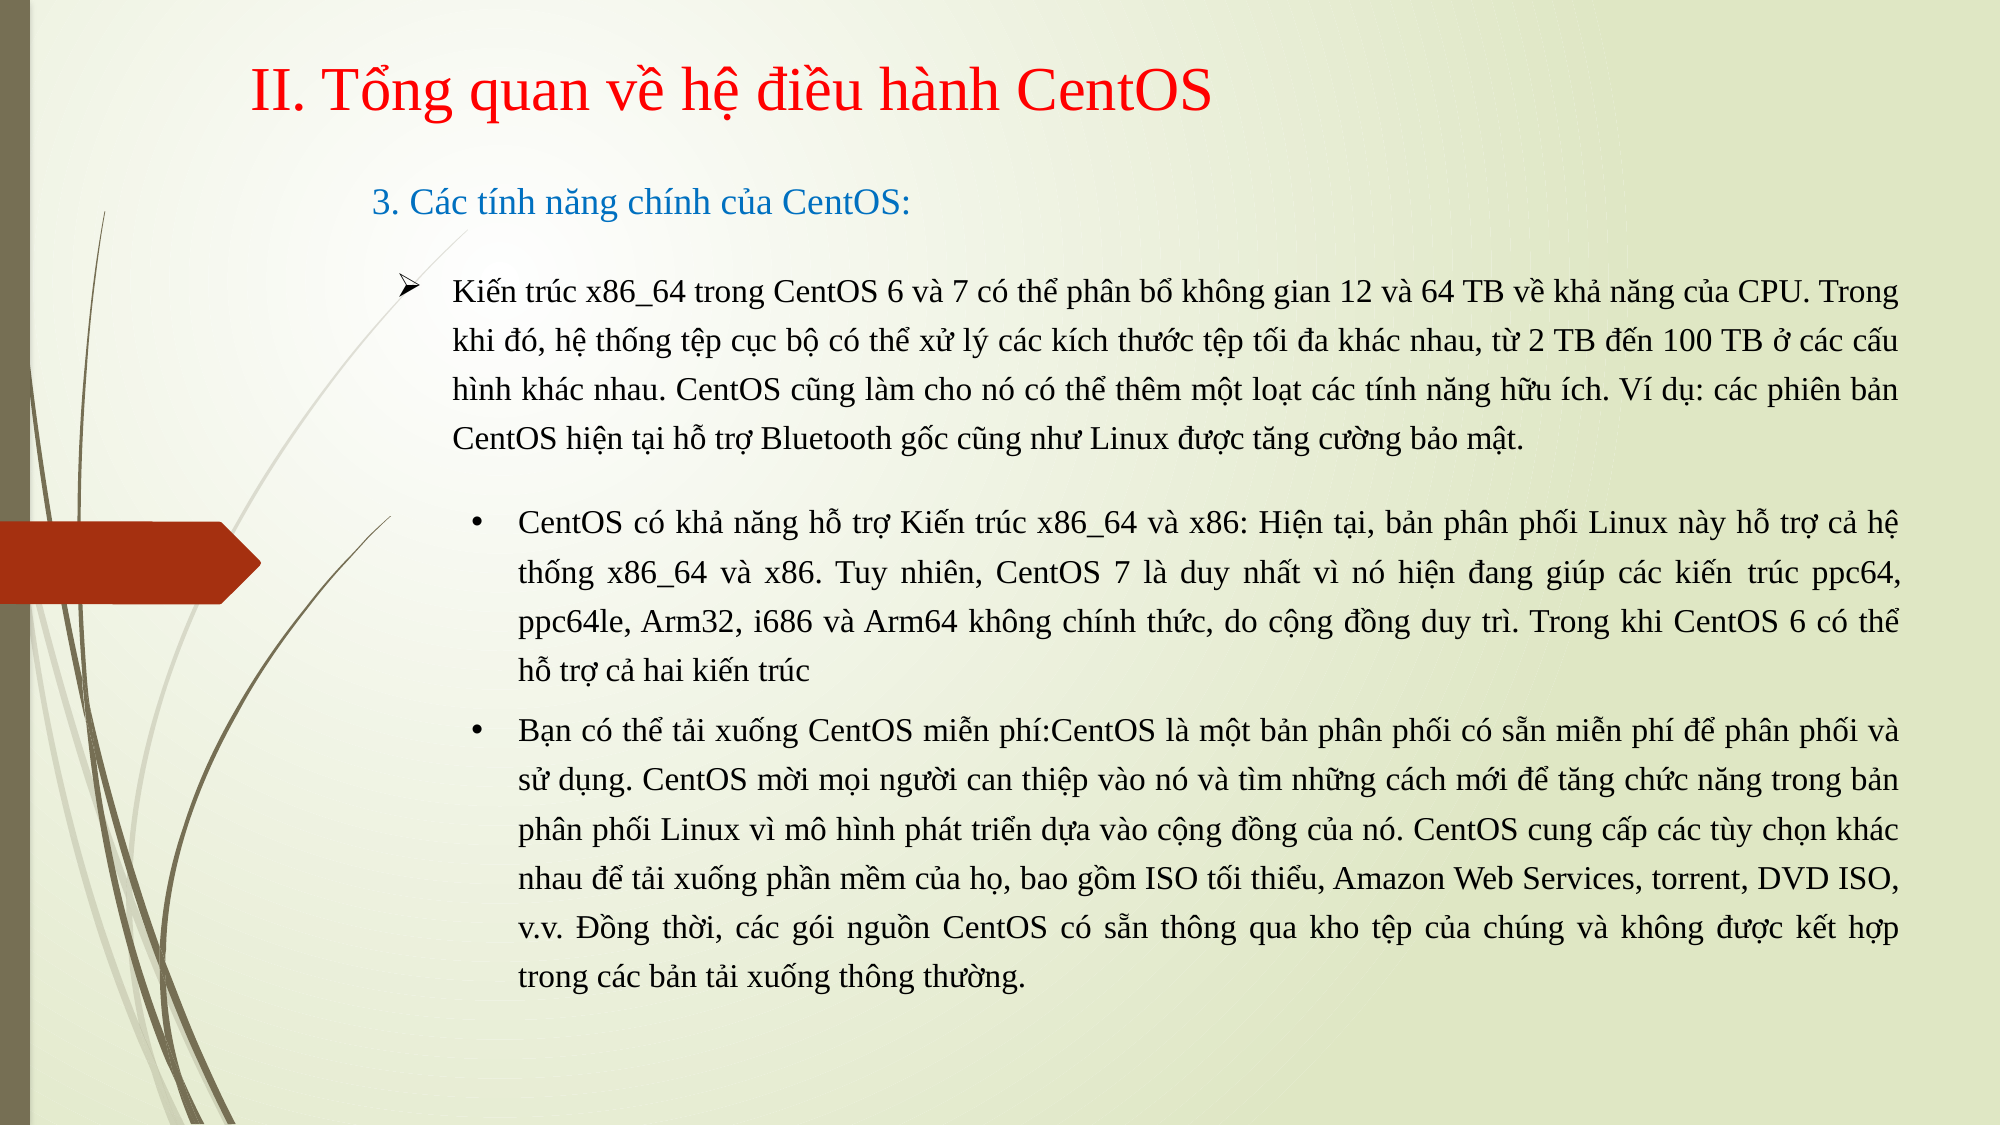

# II. Tổng quan về hệ điều hành CentOS
3. Các tính năng chính của CentOS:

Kiến trúc x86_64 trong CentOS 6 và 7 có thể phân bổ không gian 12 và 64 TB về khả năng của CPU. Trong khi đó, hệ thống tệp cục bộ có thể xử lý các kích thước tệp tối đa khác nhau, từ 2 TB đến 100 TB ở các cấu hình khác nhau. CentOS cũng làm cho nó có thể thêm một loạt các tính năng hữu ích. Ví dụ: các phiên bản CentOS hiện tại hỗ trợ Bluetooth gốc cũng như Linux được tăng cường bảo mật.
CentOS có khả năng hỗ trợ Kiến trúc x86_64 và x86: Hiện tại, bản phân phối Linux này hỗ trợ cả hệ thống x86_64 và x86. Tuy nhiên, CentOS 7 là duy nhất vì nó hiện đang giúp các kiến ​​trúc ppc64, ppc64le, Arm32, i686 và Arm64 không chính thức, do cộng đồng duy trì. Trong khi CentOS 6 có thể hỗ trợ cả hai kiến ​​trúc
Bạn có thể tải xuống CentOS miễn phí:CentOS là một bản phân phối có sẵn miễn phí để phân phối và sử dụng. CentOS mời mọi người can thiệp vào nó và tìm những cách mới để tăng chức năng trong bản phân phối Linux vì mô hình phát triển dựa vào cộng đồng của nó. CentOS cung cấp các tùy chọn khác nhau để tải xuống phần mềm của họ, bao gồm ISO tối thiểu, Amazon Web Services, torrent, DVD ISO, v.v. Đồng thời, các gói nguồn CentOS có sẵn thông qua kho tệp của chúng và không được kết hợp trong các bản tải xuống thông thường.